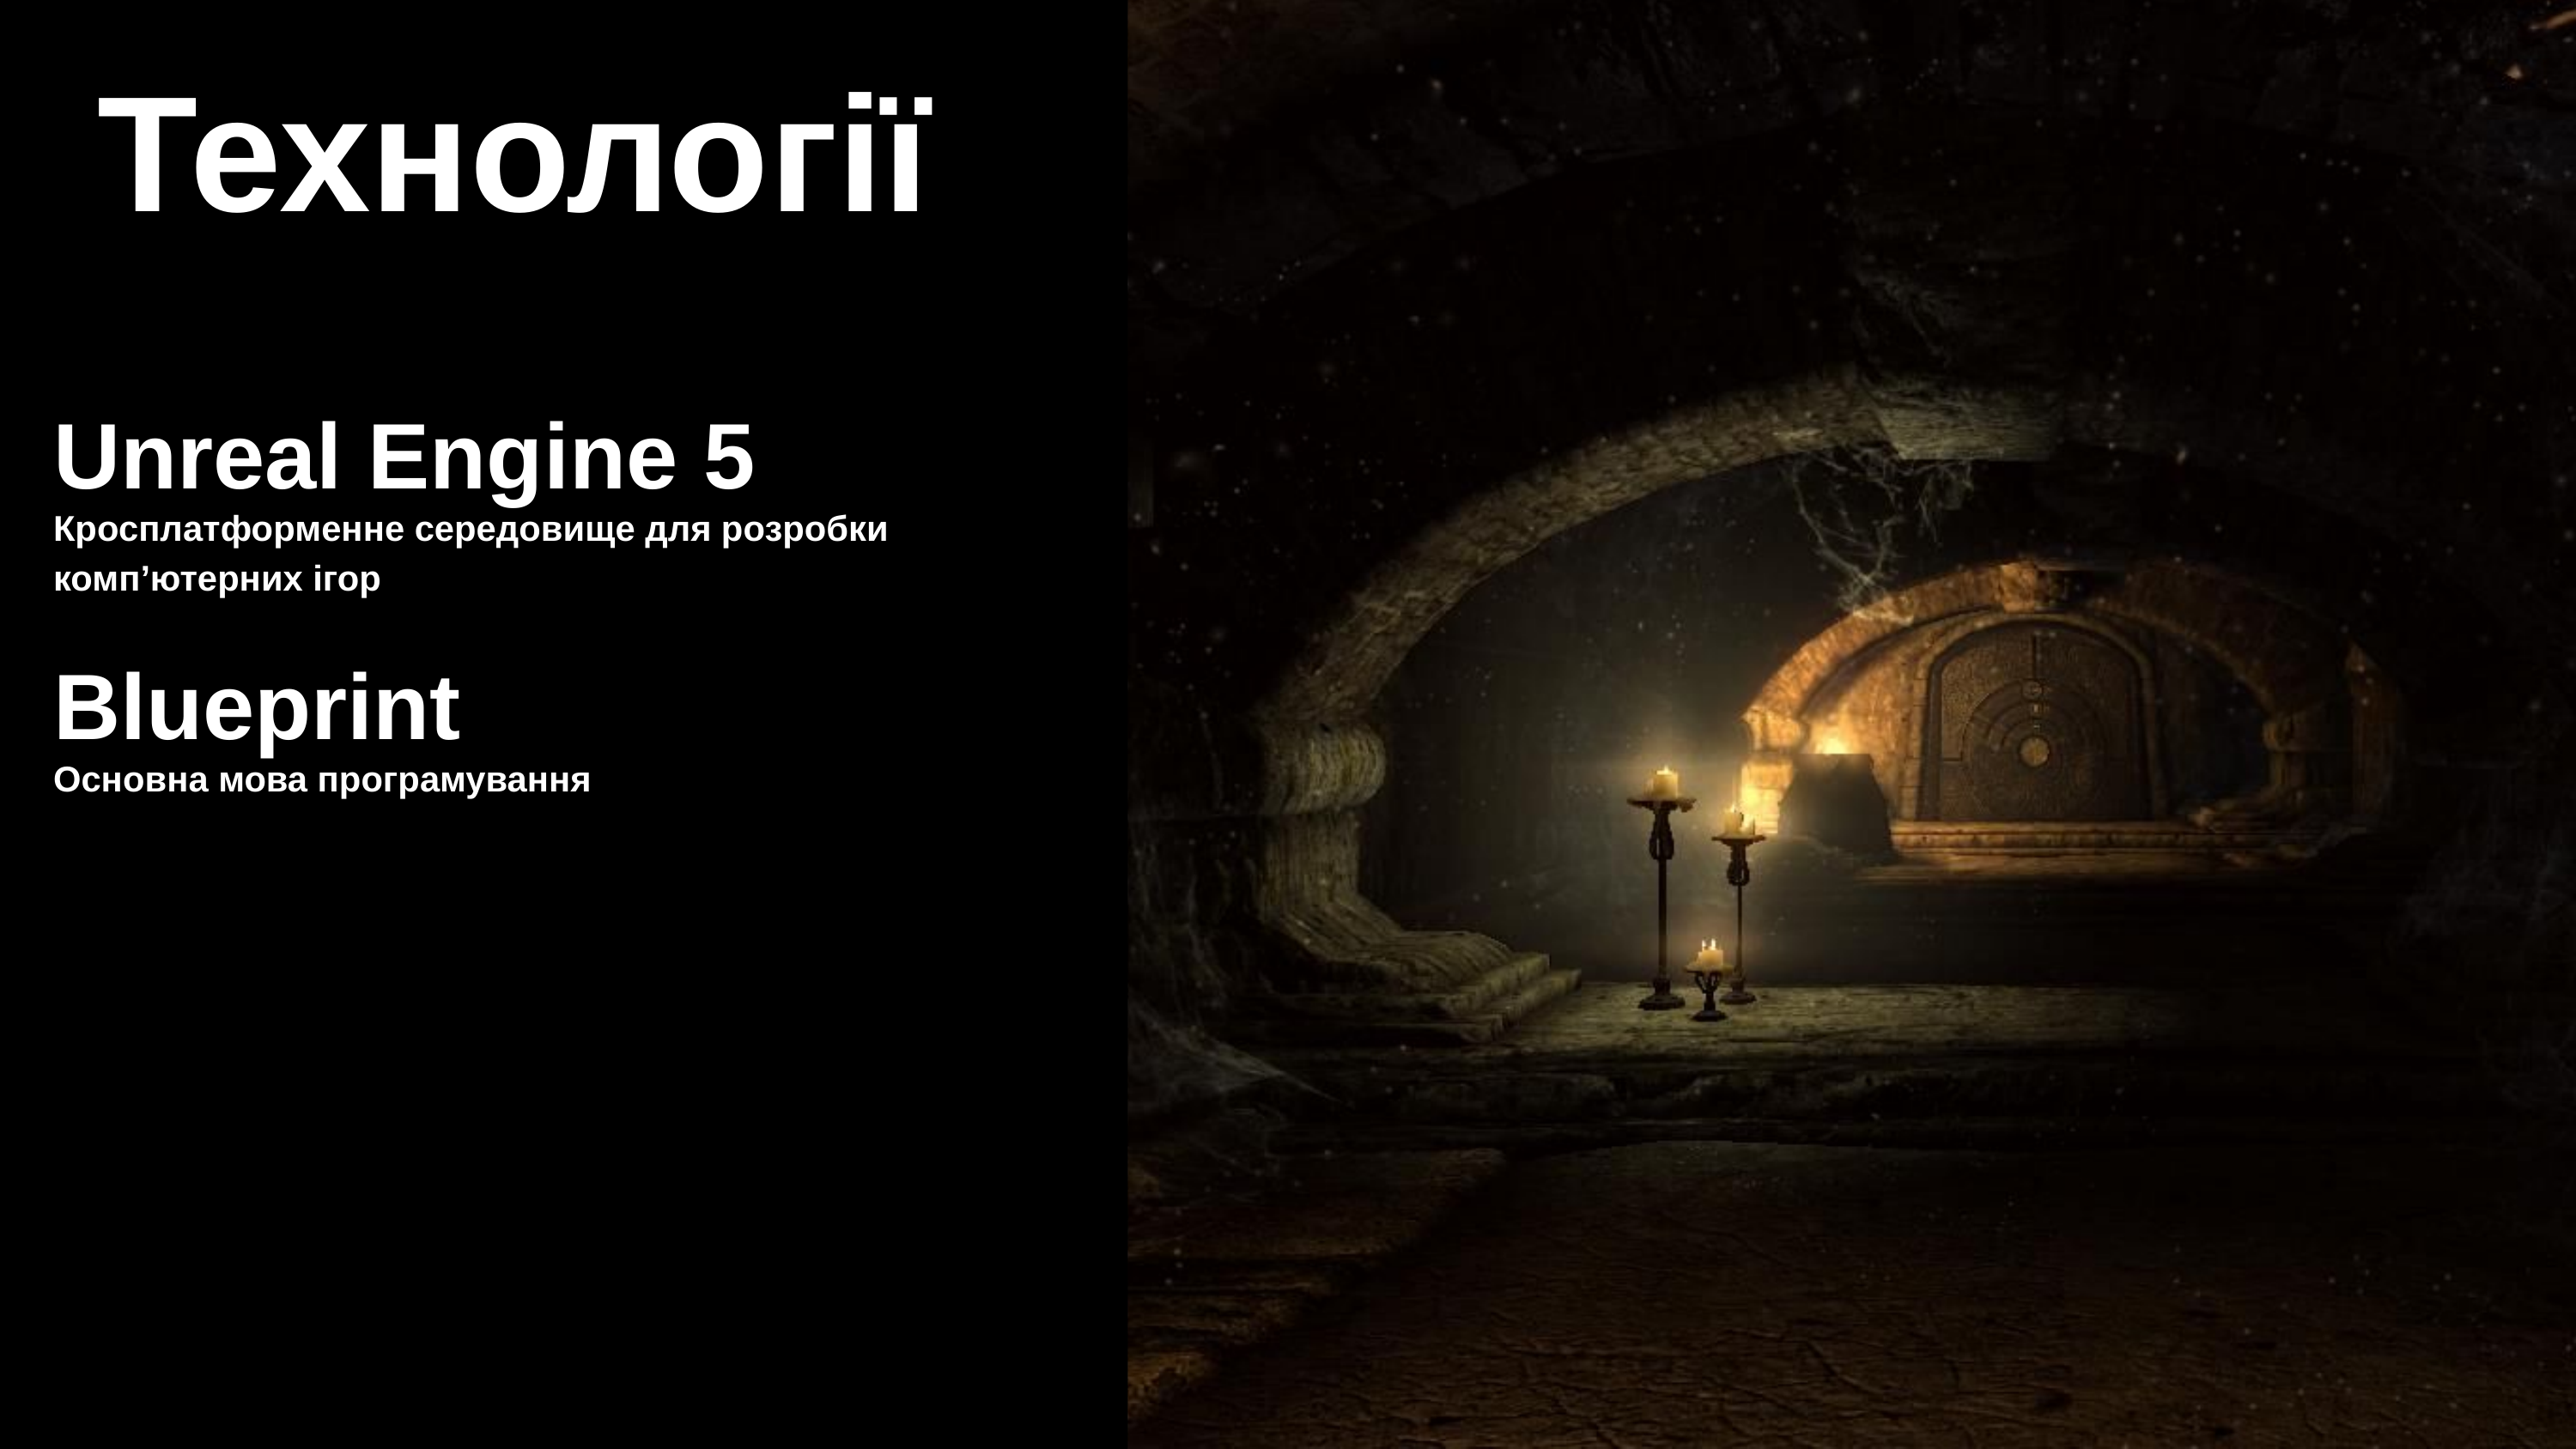

Технології
Unreal Engine 5
Кросплатформенне середовище для розробки комп’ютерних ігор
Blueprint
Основна мова програмування